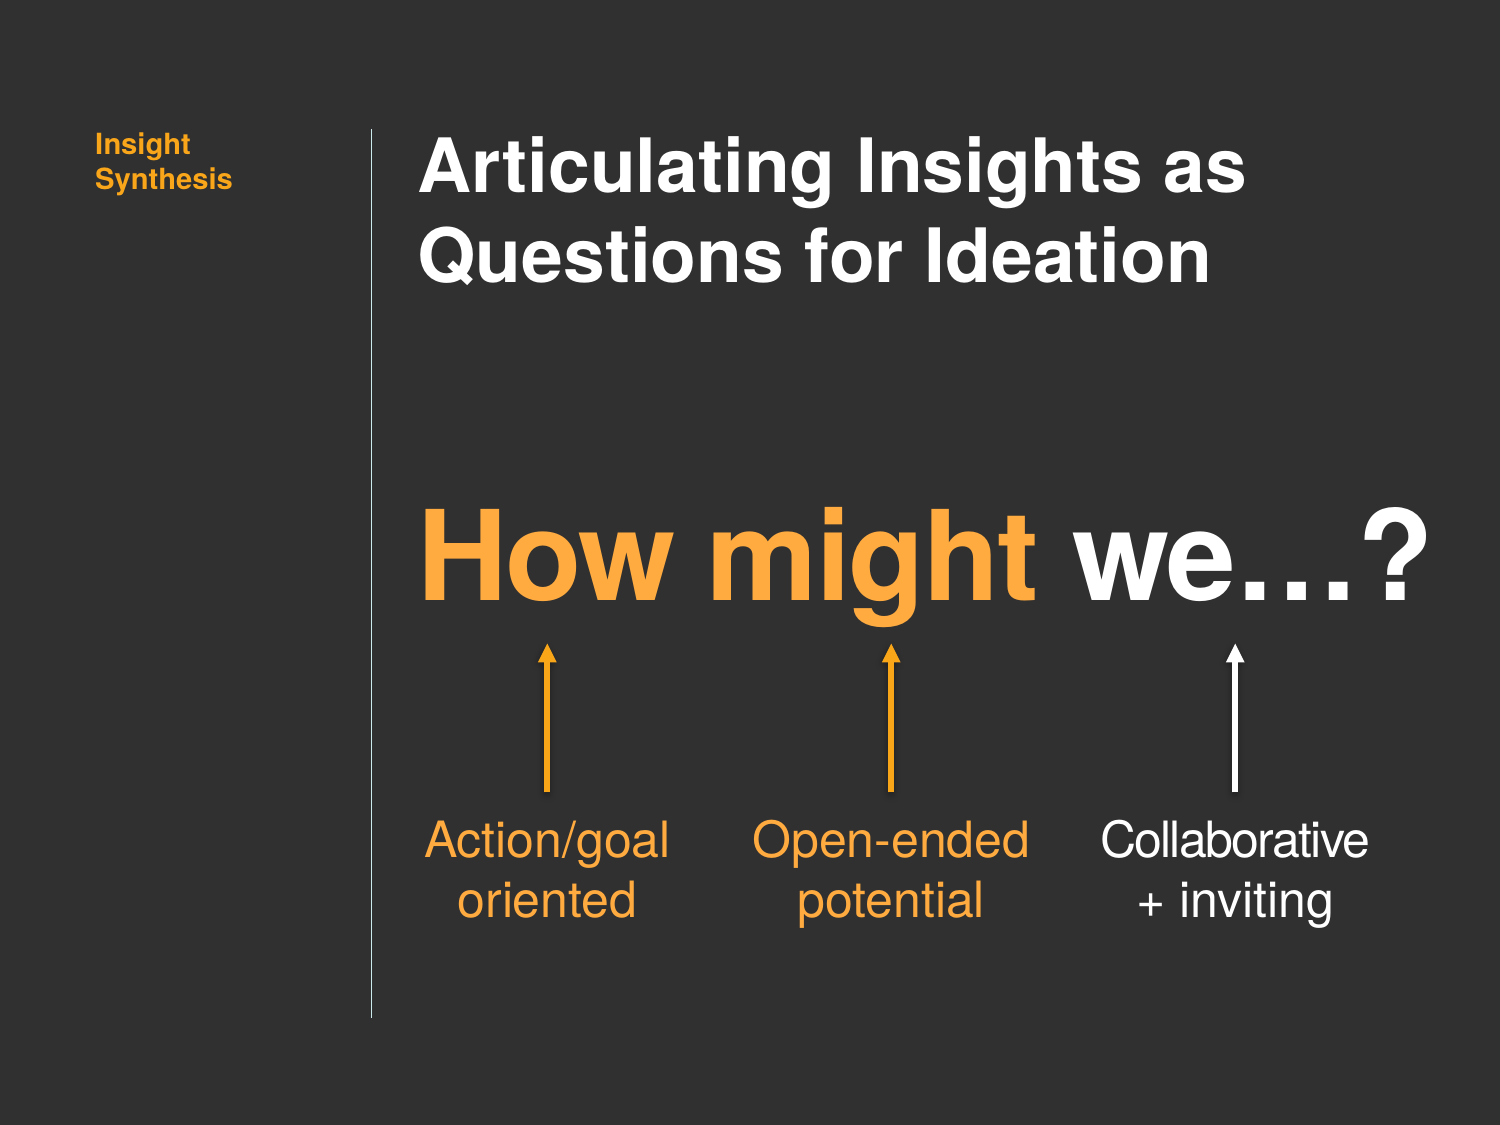

# Articulating Insights as Questions for Ideation
Insight Synthesis

How might we…?
Open-ended potential
Action/goal oriented
Collaborative + inviting